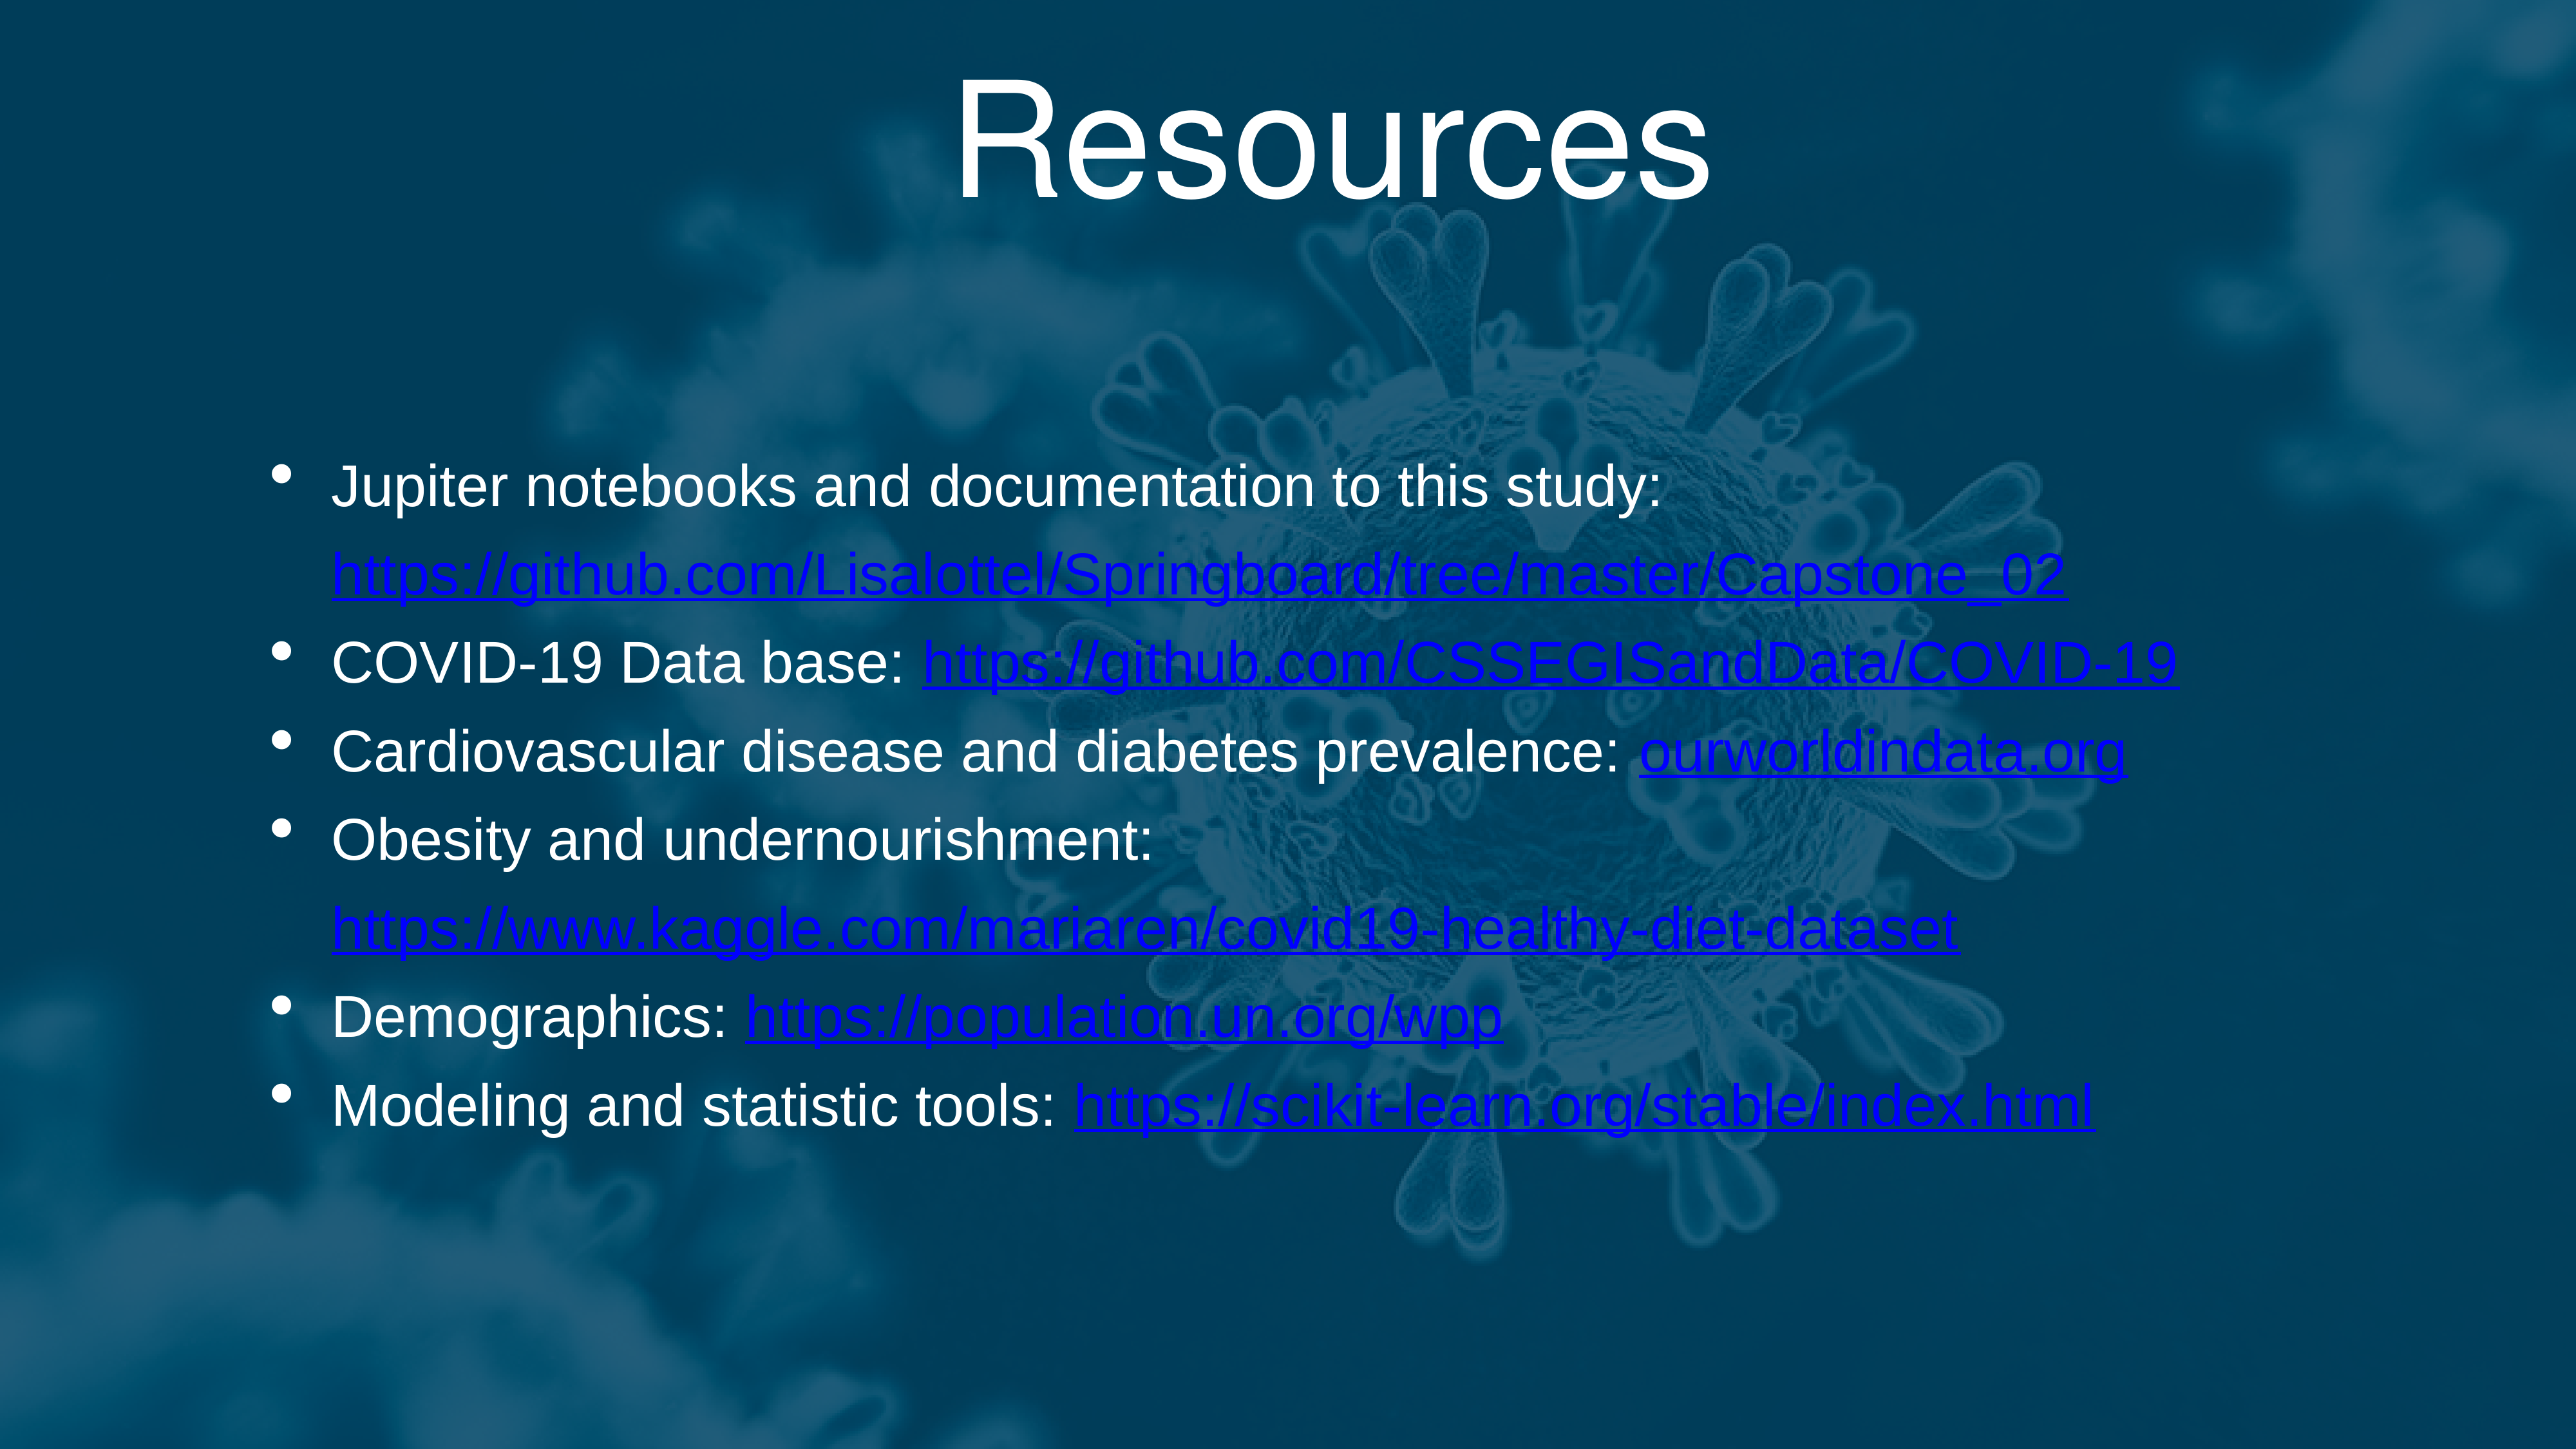

# Resources
Jupiter notebooks and documentation to this study: https://github.com/Lisalottel/Springboard/tree/master/Capstone_02
COVID-19 Data base: https://github.com/CSSEGISandData/COVID-19
Cardiovascular disease and diabetes prevalence: ourworldindata.org
Obesity and undernourishment: https://www.kaggle.com/mariaren/covid19-healthy-diet-dataset
Demographics: https://population.un.org/wpp
Modeling and statistic tools: https://scikit-learn.org/stable/index.html